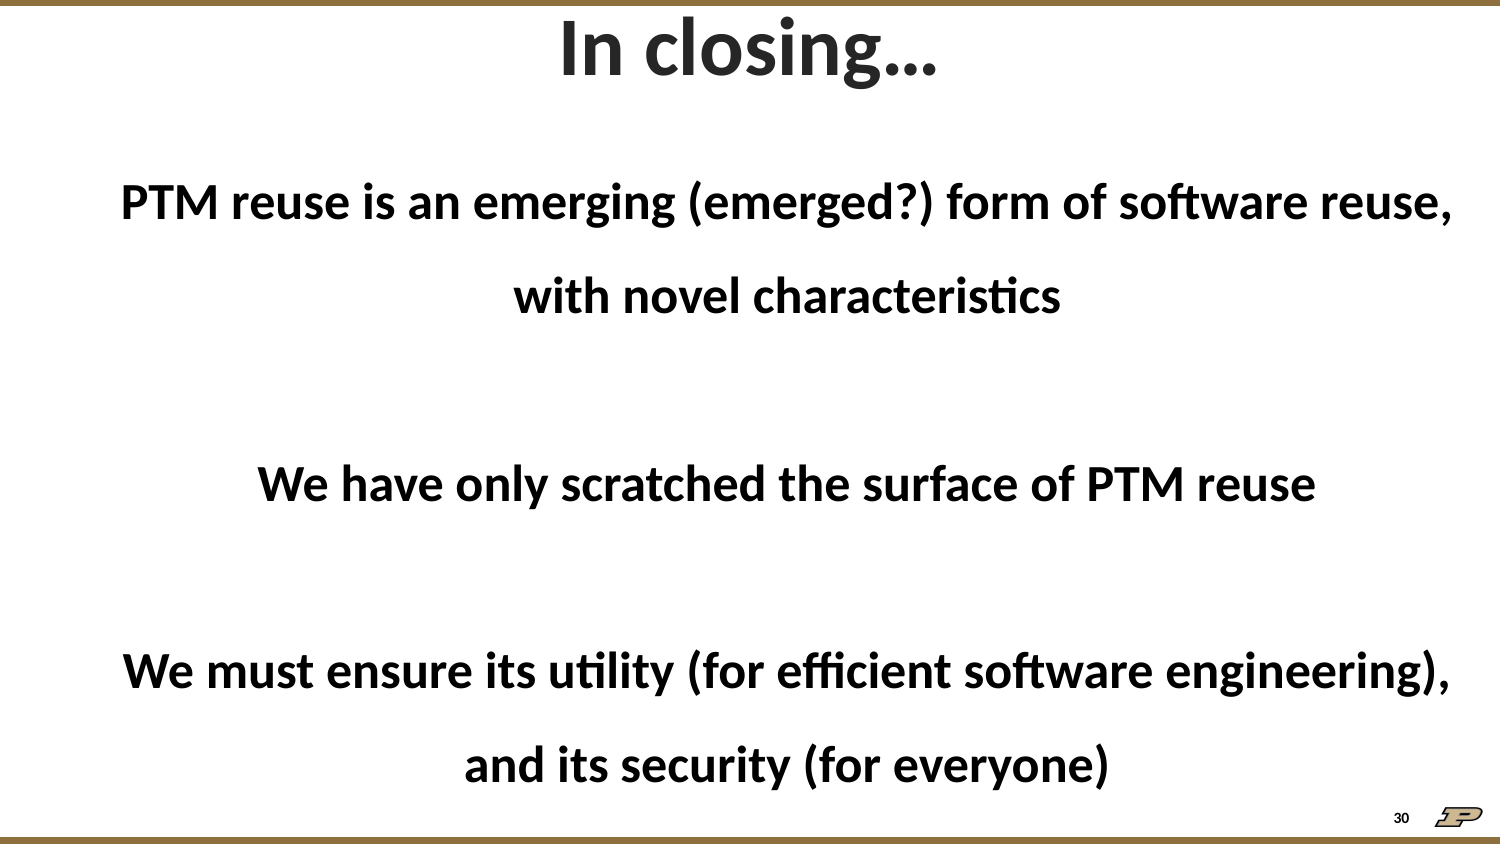

In closing…
PTM reuse is an emerging (emerged?) form of software reuse, with novel characteristics

We have only scratched the surface of PTM reuse

We must ensure its utility (for efficient software engineering), and its security (for everyone)
30